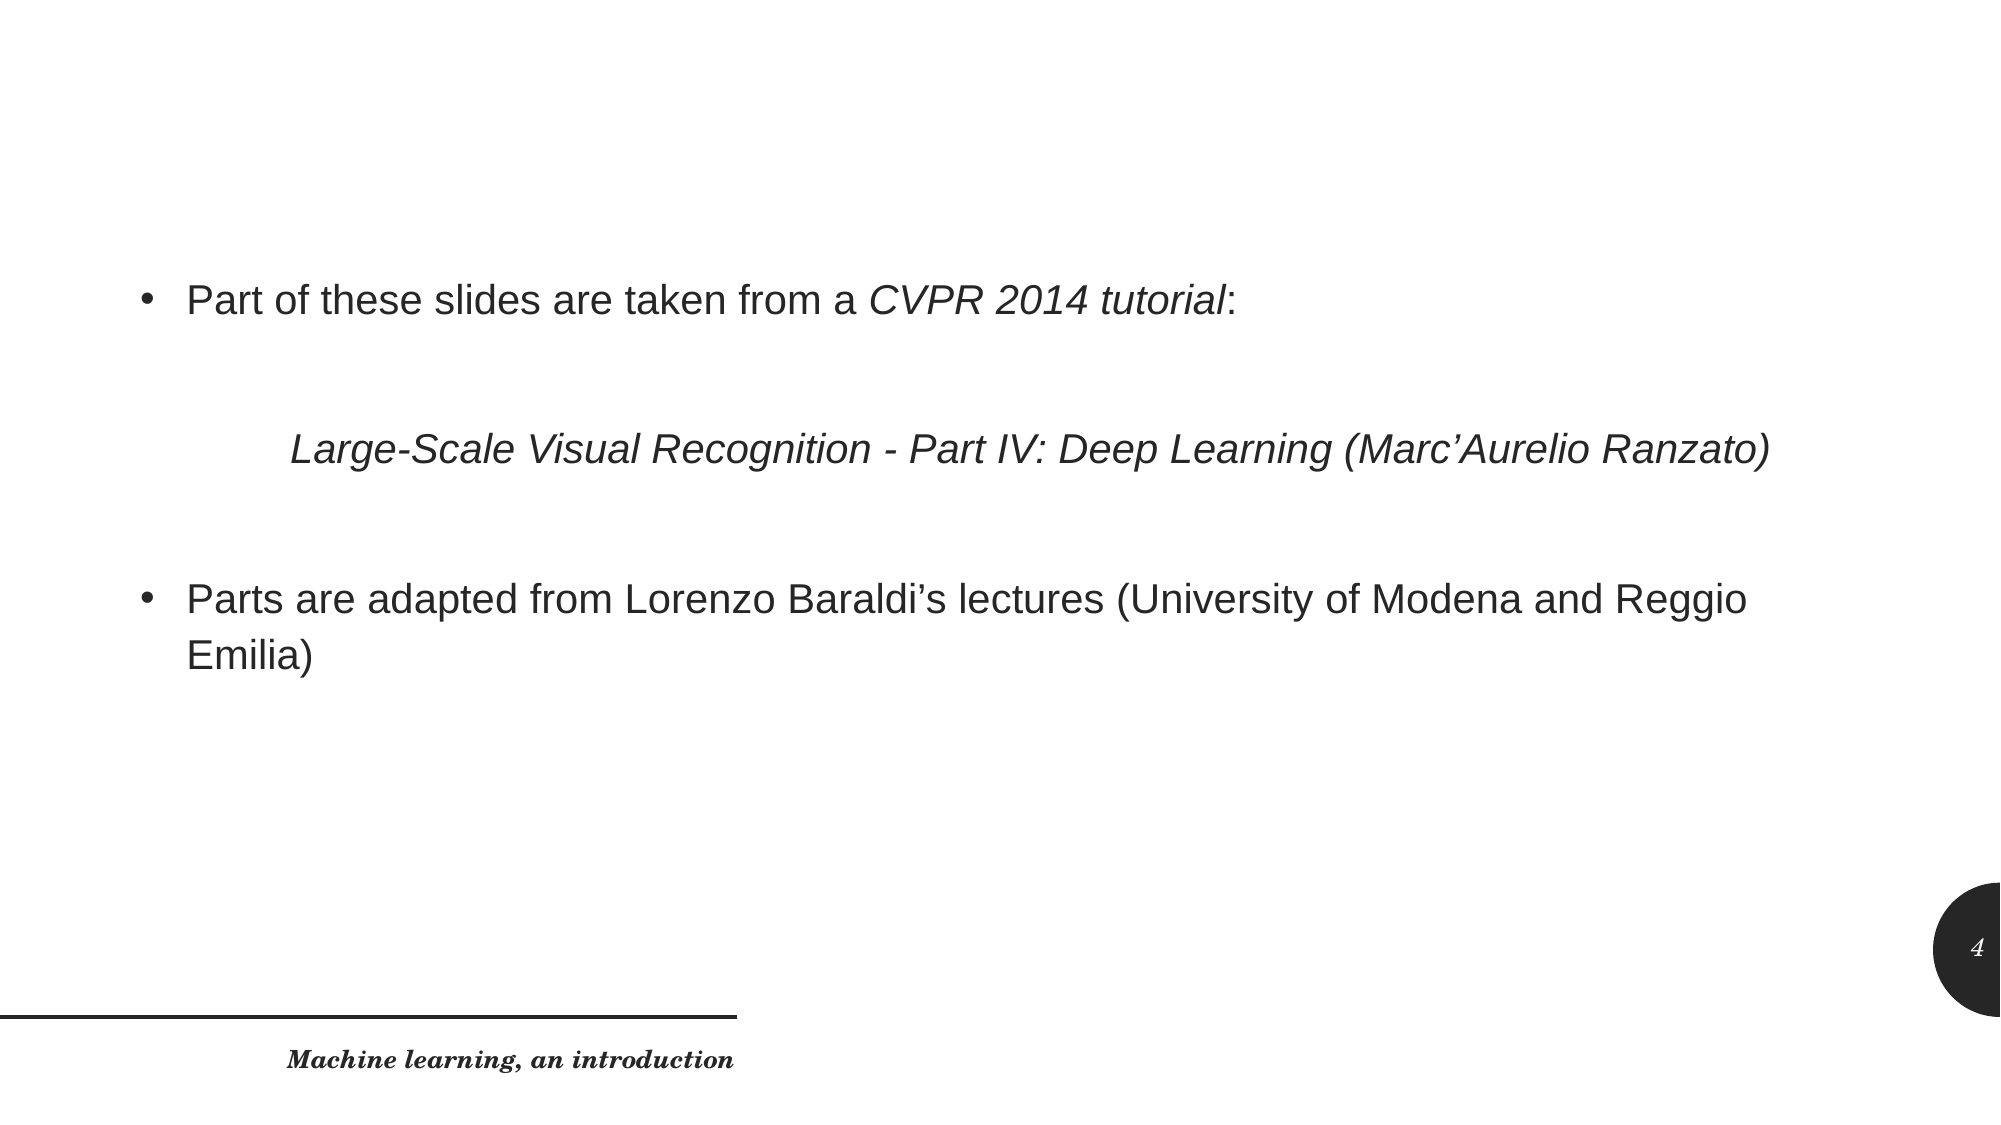

#
Part of these slides are taken from a CVPR 2014 tutorial:

	Large-Scale Visual Recognition - Part IV: Deep Learning (Marc’Aurelio Ranzato)

Parts are adapted from Lorenzo Baraldi’s lectures (University of Modena and Reggio Emilia)
4
Machine learning, an introduction